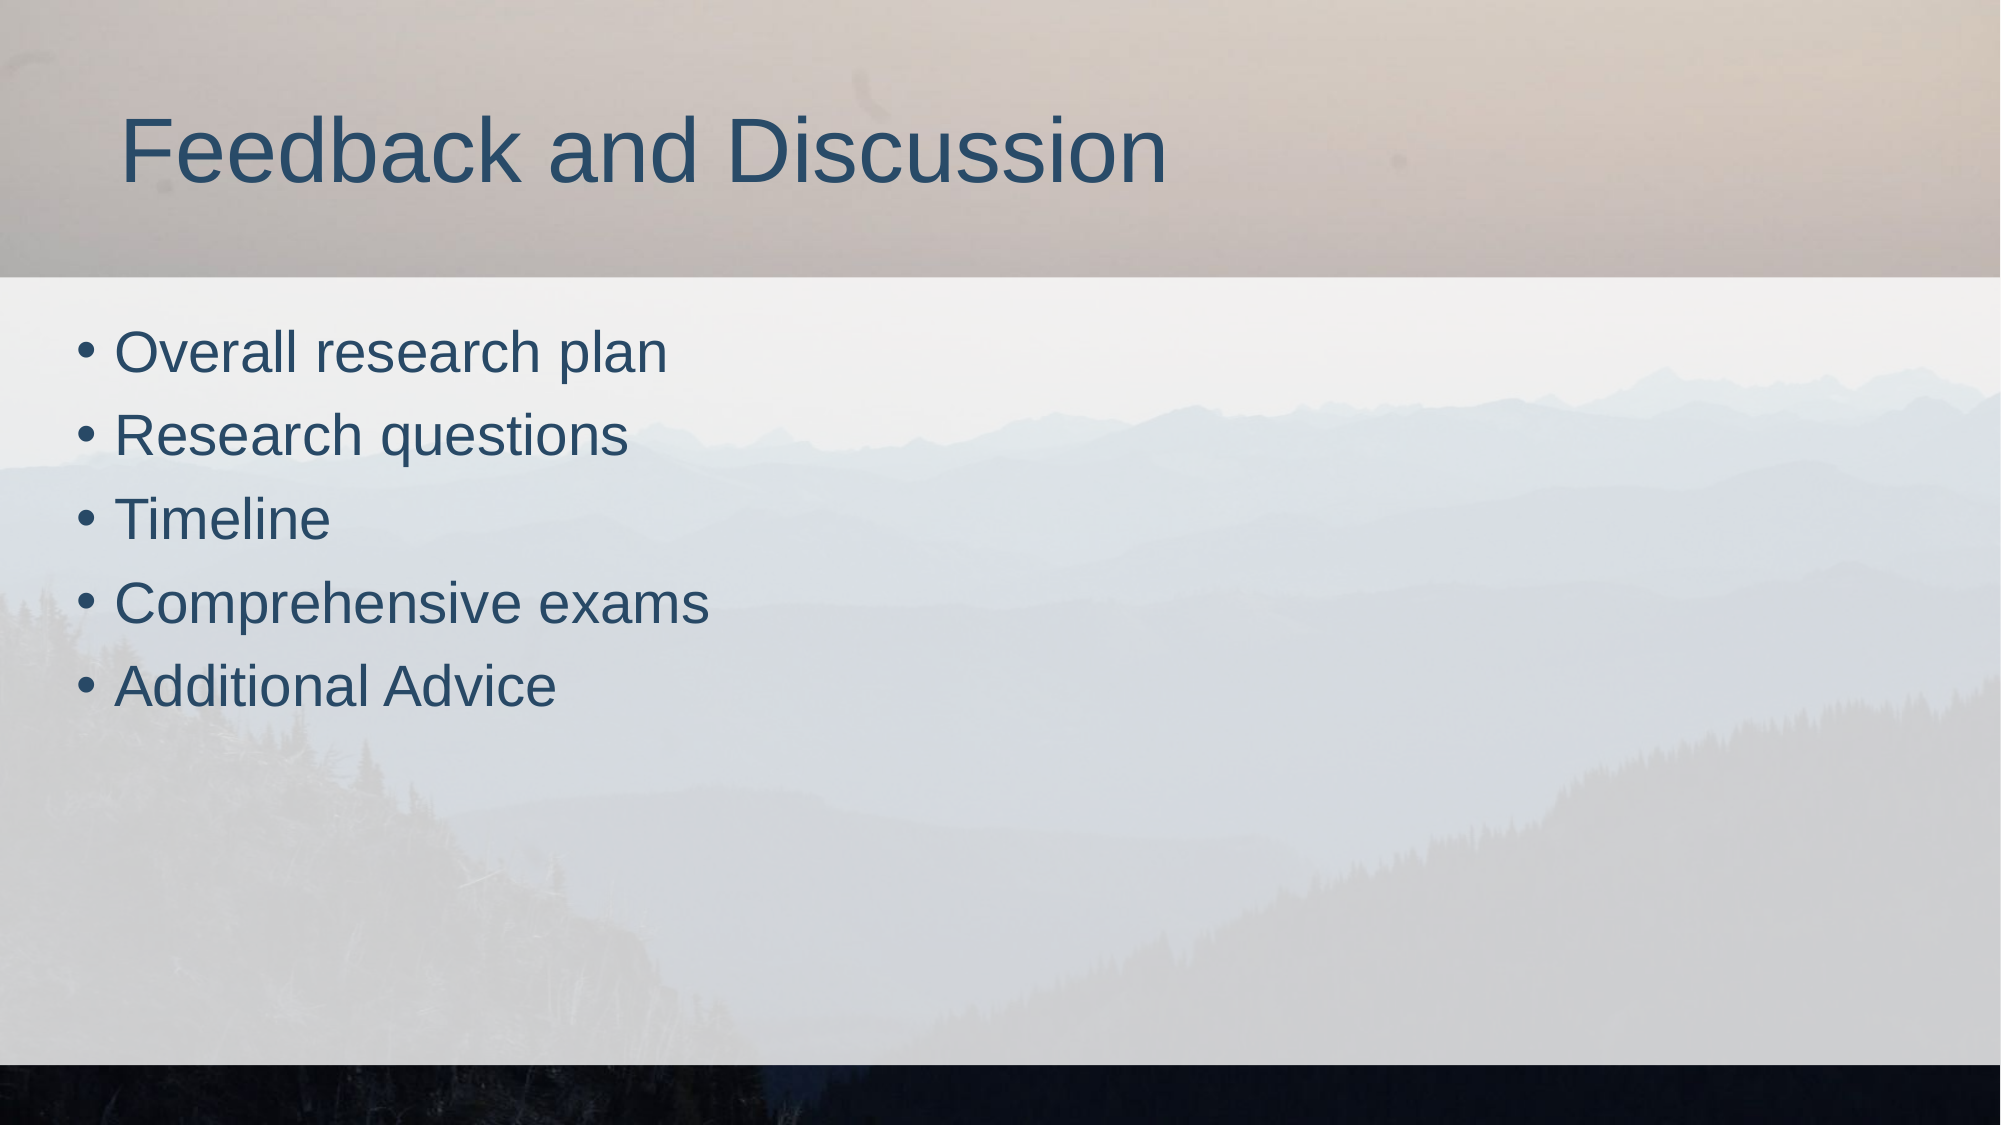

Feedback and Discussion

Overall research plan
Research questions
Timeline
Comprehensive exams
Additional Advice